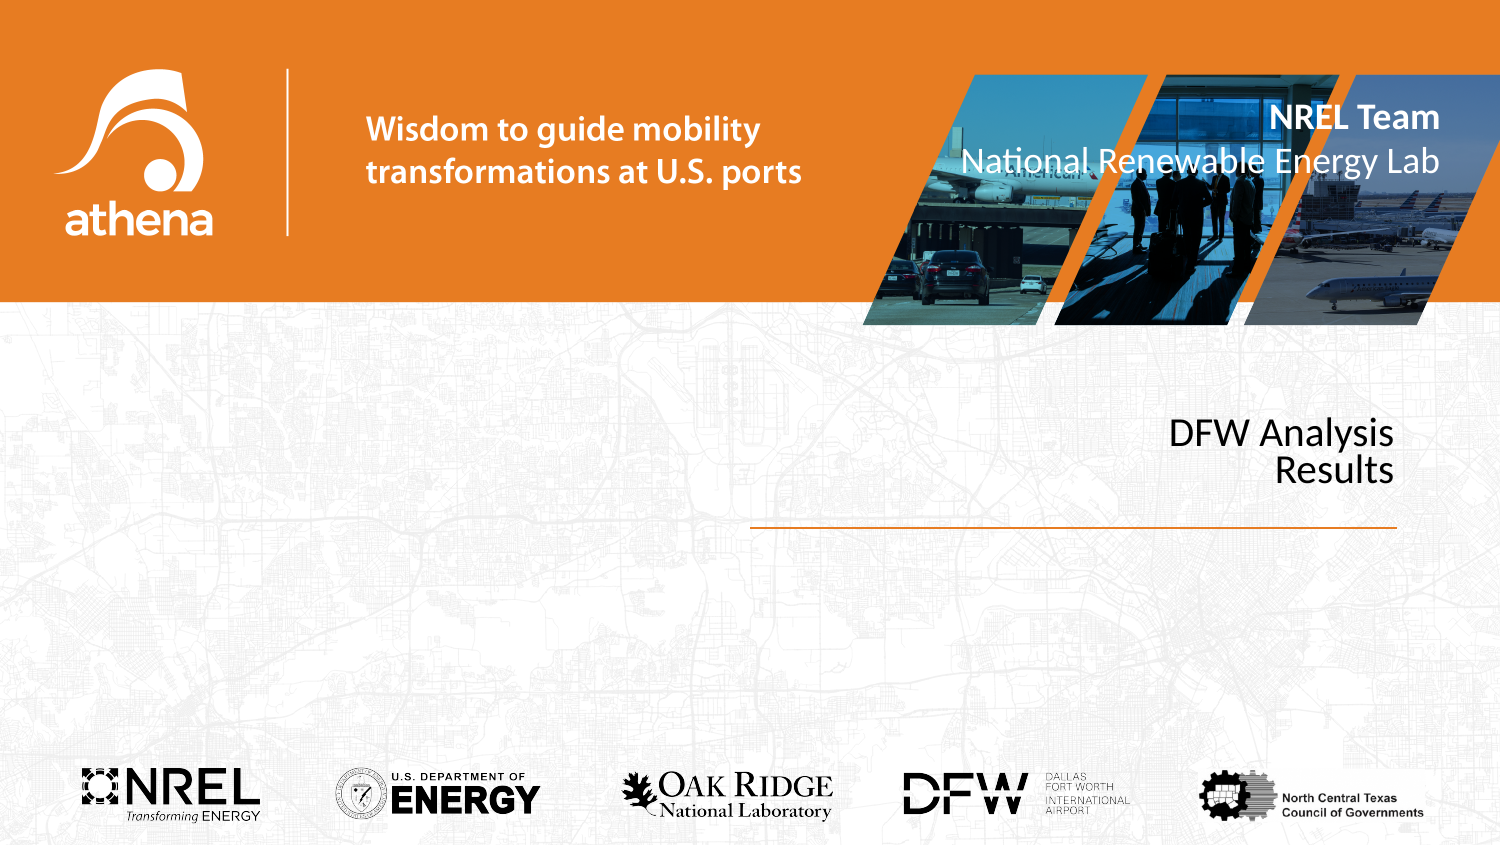

NREL Team
National Renewable Energy Lab
# DFW Analysis Results